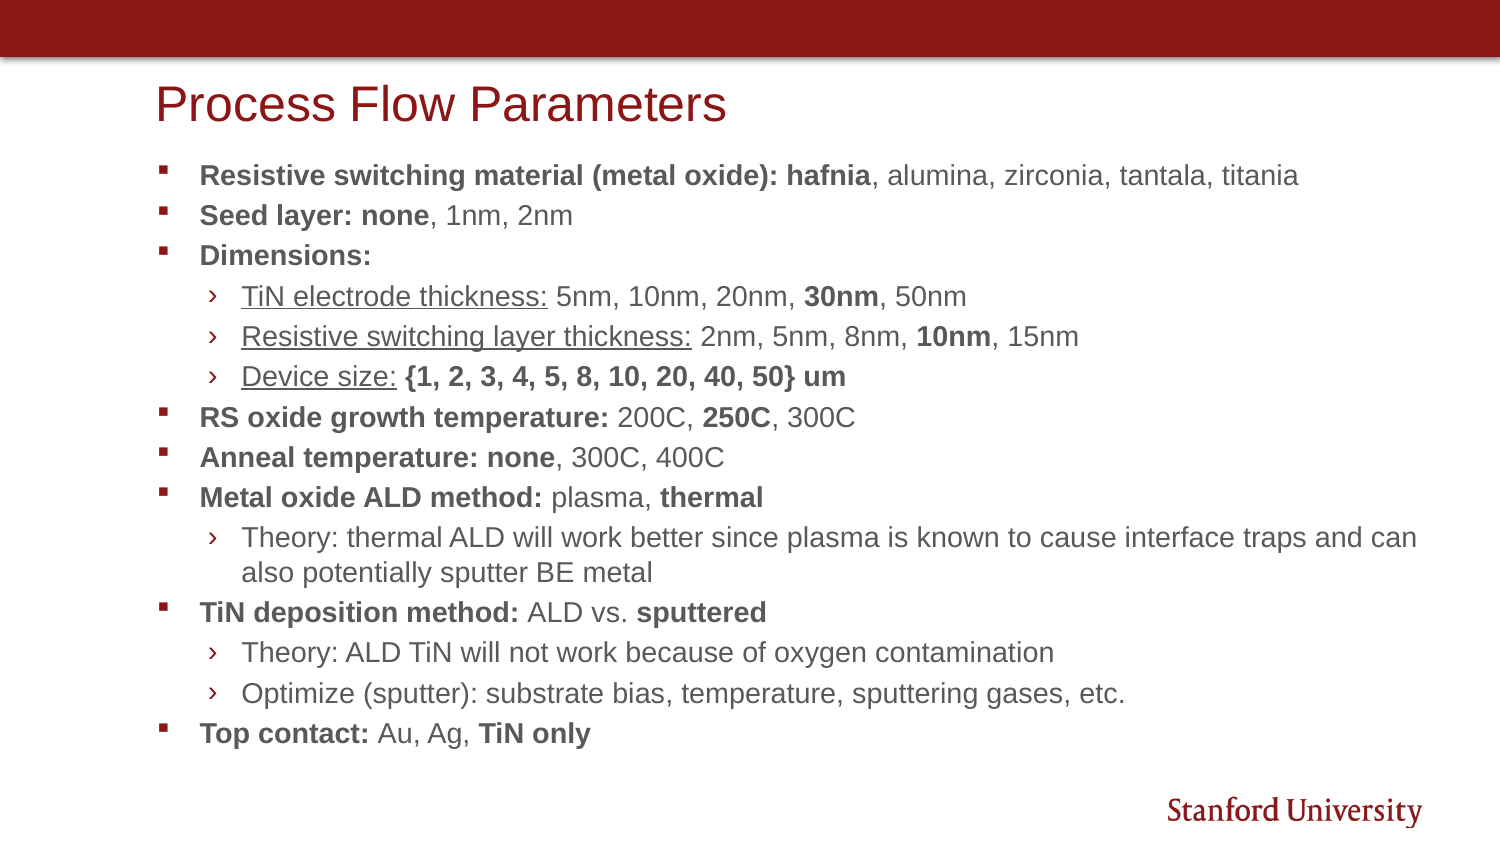

# Process Flow Parameters
Resistive switching material (metal oxide): hafnia, alumina, zirconia, tantala, titania
Seed layer: none, 1nm, 2nm
Dimensions:
TiN electrode thickness: 5nm, 10nm, 20nm, 30nm, 50nm
Resistive switching layer thickness: 2nm, 5nm, 8nm, 10nm, 15nm
Device size: ﻿{1, 2, 3, 4, 5, 8, 10, 20, 40, 50} um
RS oxide growth temperature: 200C, 250C, 300C
Anneal temperature: none, 300C, 400C
Metal oxide ALD method: plasma, thermal
Theory: thermal ALD will work better since plasma is known to cause interface traps and can also potentially sputter BE metal
TiN deposition method: ALD vs. sputtered
Theory: ALD TiN will not work because of oxygen contamination
Optimize (sputter): substrate bias, temperature, sputtering gases, etc.
Top contact: Au, Ag, TiN only